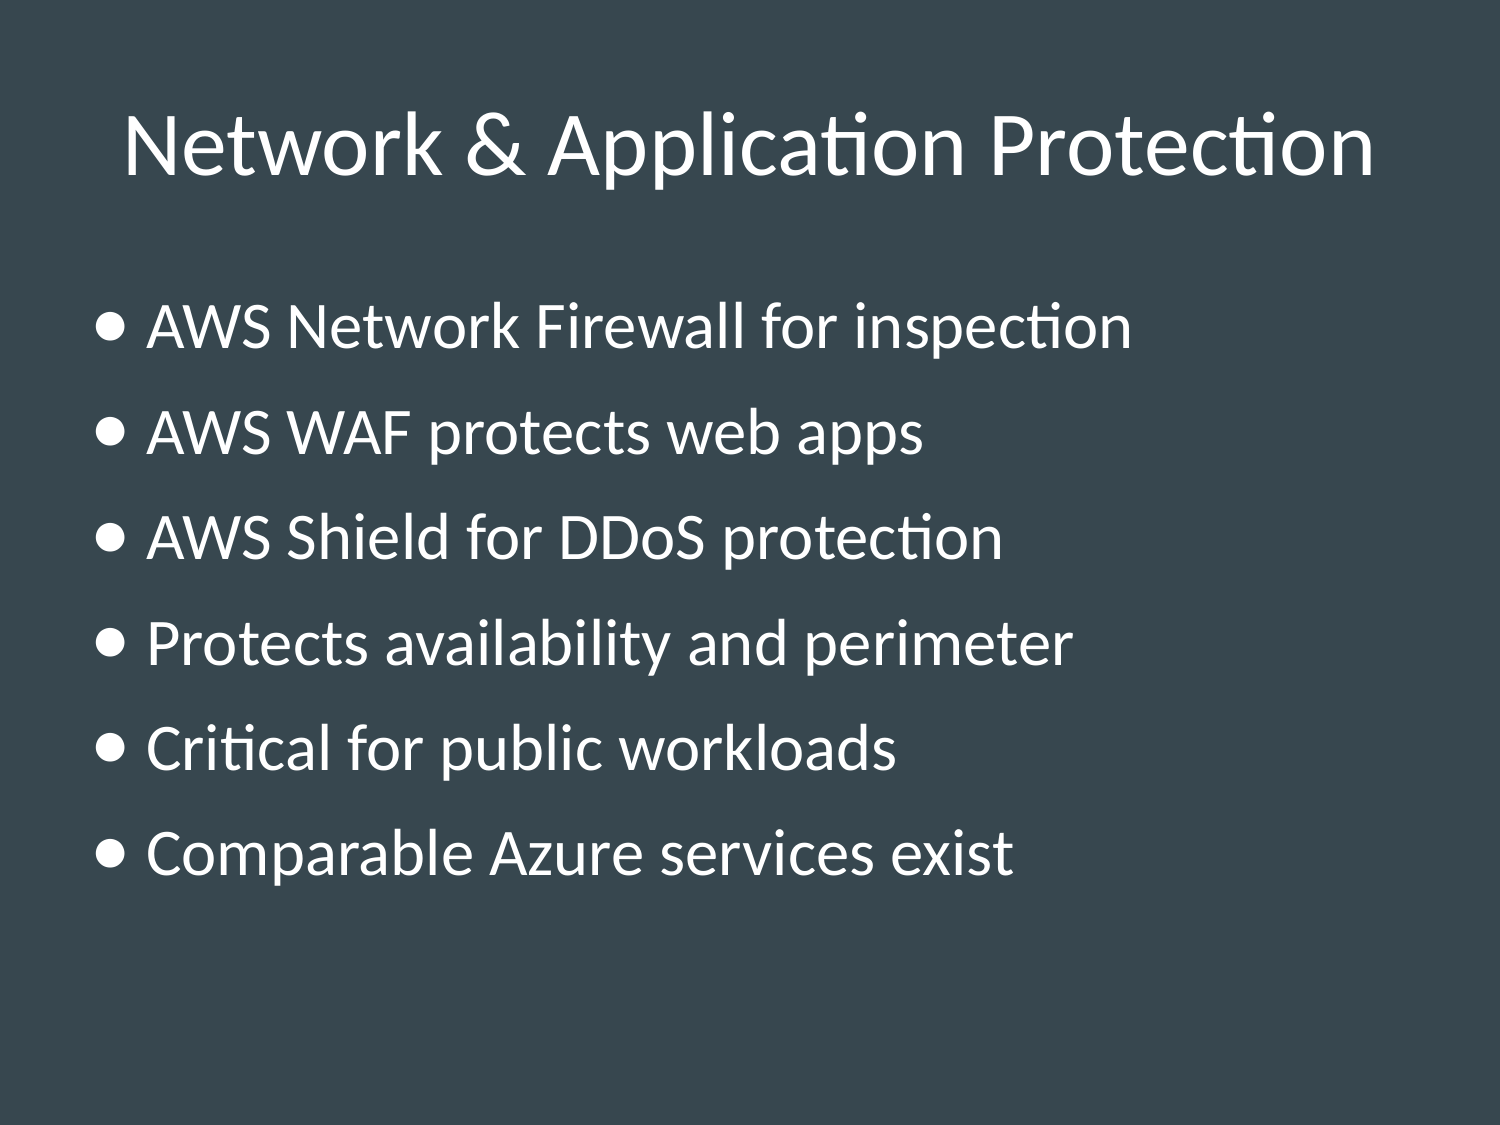

# Network & Application Protection
AWS Network Firewall for inspection
AWS WAF protects web apps
AWS Shield for DDoS protection
Protects availability and perimeter
Critical for public workloads
Comparable Azure services exist